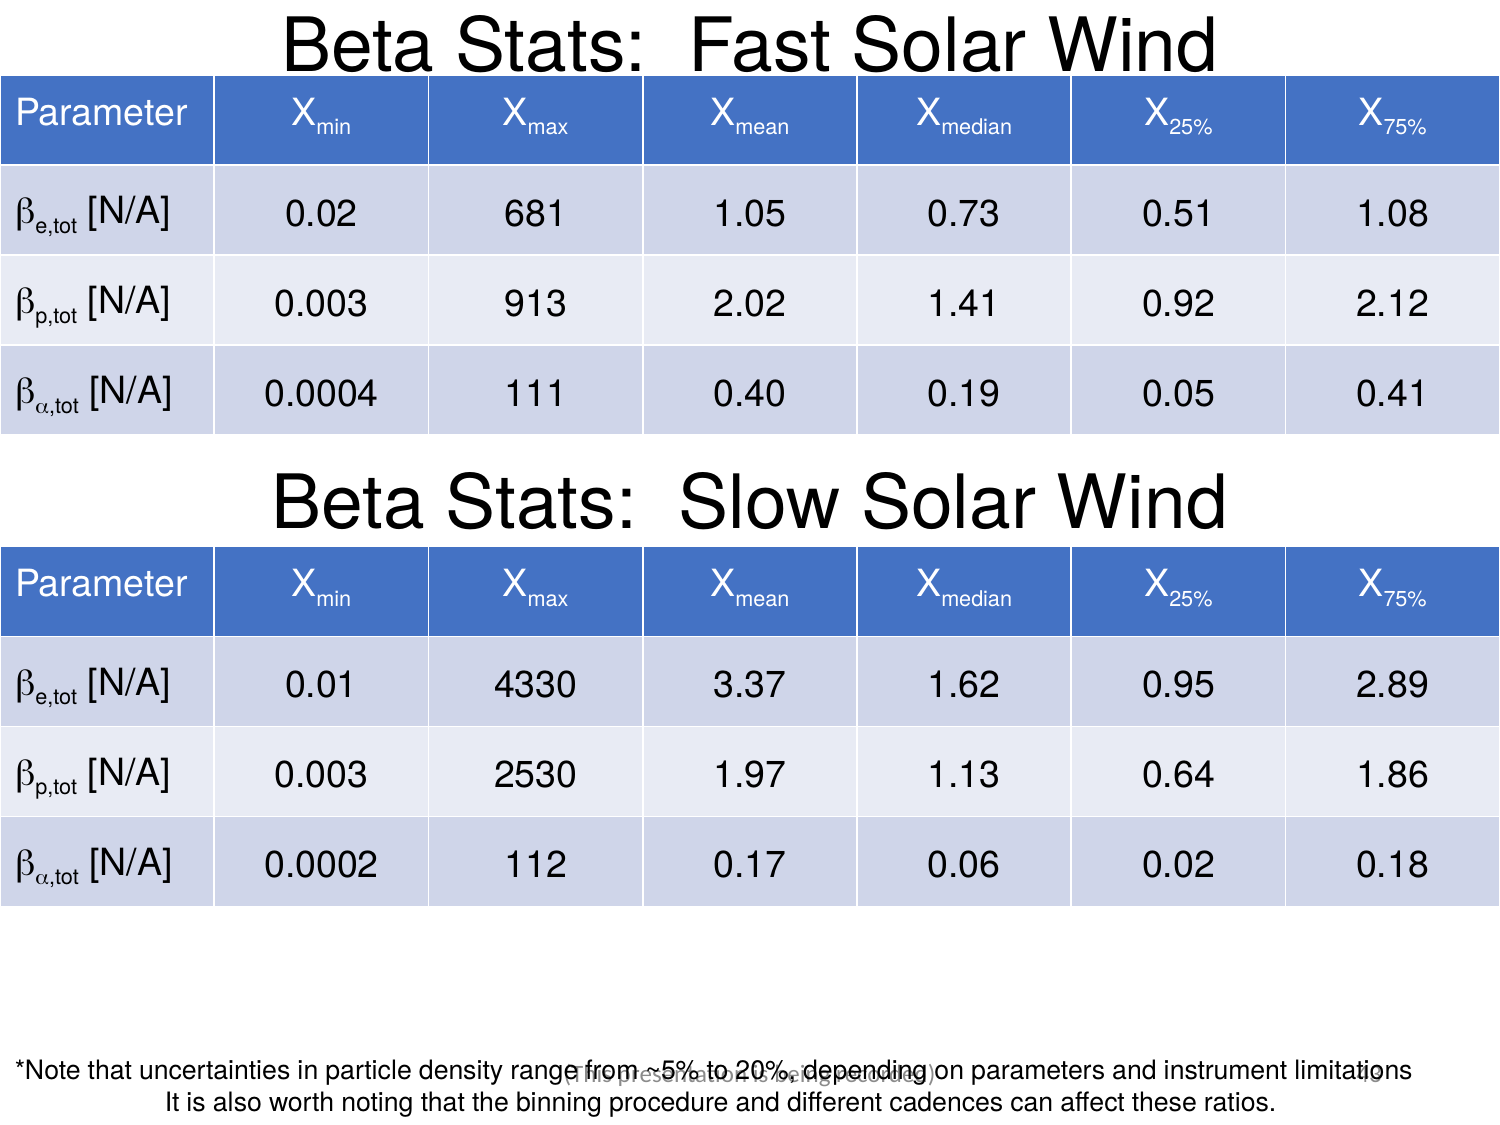

Beta Stats:  Fast Solar Wind
| Parameter | Xmin | Xmax | Xmean | Xmedian | X25% | X75% |
| --- | --- | --- | --- | --- | --- | --- |
| βe,tot [N/A] | 0.02 | 681 | 1.05 | 0.73 | 0.51 | 1.08 |
| βp,tot [N/A] | 0.003 | 913 | 2.02 | 1.41 | 0.92 | 2.12 |
| βα,tot [N/A] | 0.0004 | 111 | 0.40 | 0.19 | 0.05 | 0.41 |
Beta Stats:  Slow Solar Wind
| Parameter | Xmin | Xmax | Xmean | Xmedian | X25% | X75% |
| --- | --- | --- | --- | --- | --- | --- |
| βe,tot [N/A] | 0.01 | 4330 | 3.37 | 1.62 | 0.95 | 2.89 |
| βp,tot [N/A] | 0.003 | 2530 | 1.97 | 1.13 | 0.64 | 1.86 |
| βα,tot [N/A] | 0.0002 | 112 | 0.17 | 0.06 | 0.02 | 0.18 |
(This presentation is being recorded)
43
*Note that uncertainties in particle density range from ~5% to 20%, depending on parameters and instrument limitations
	It is also worth noting that the binning procedure and different cadences can affect these ratios.